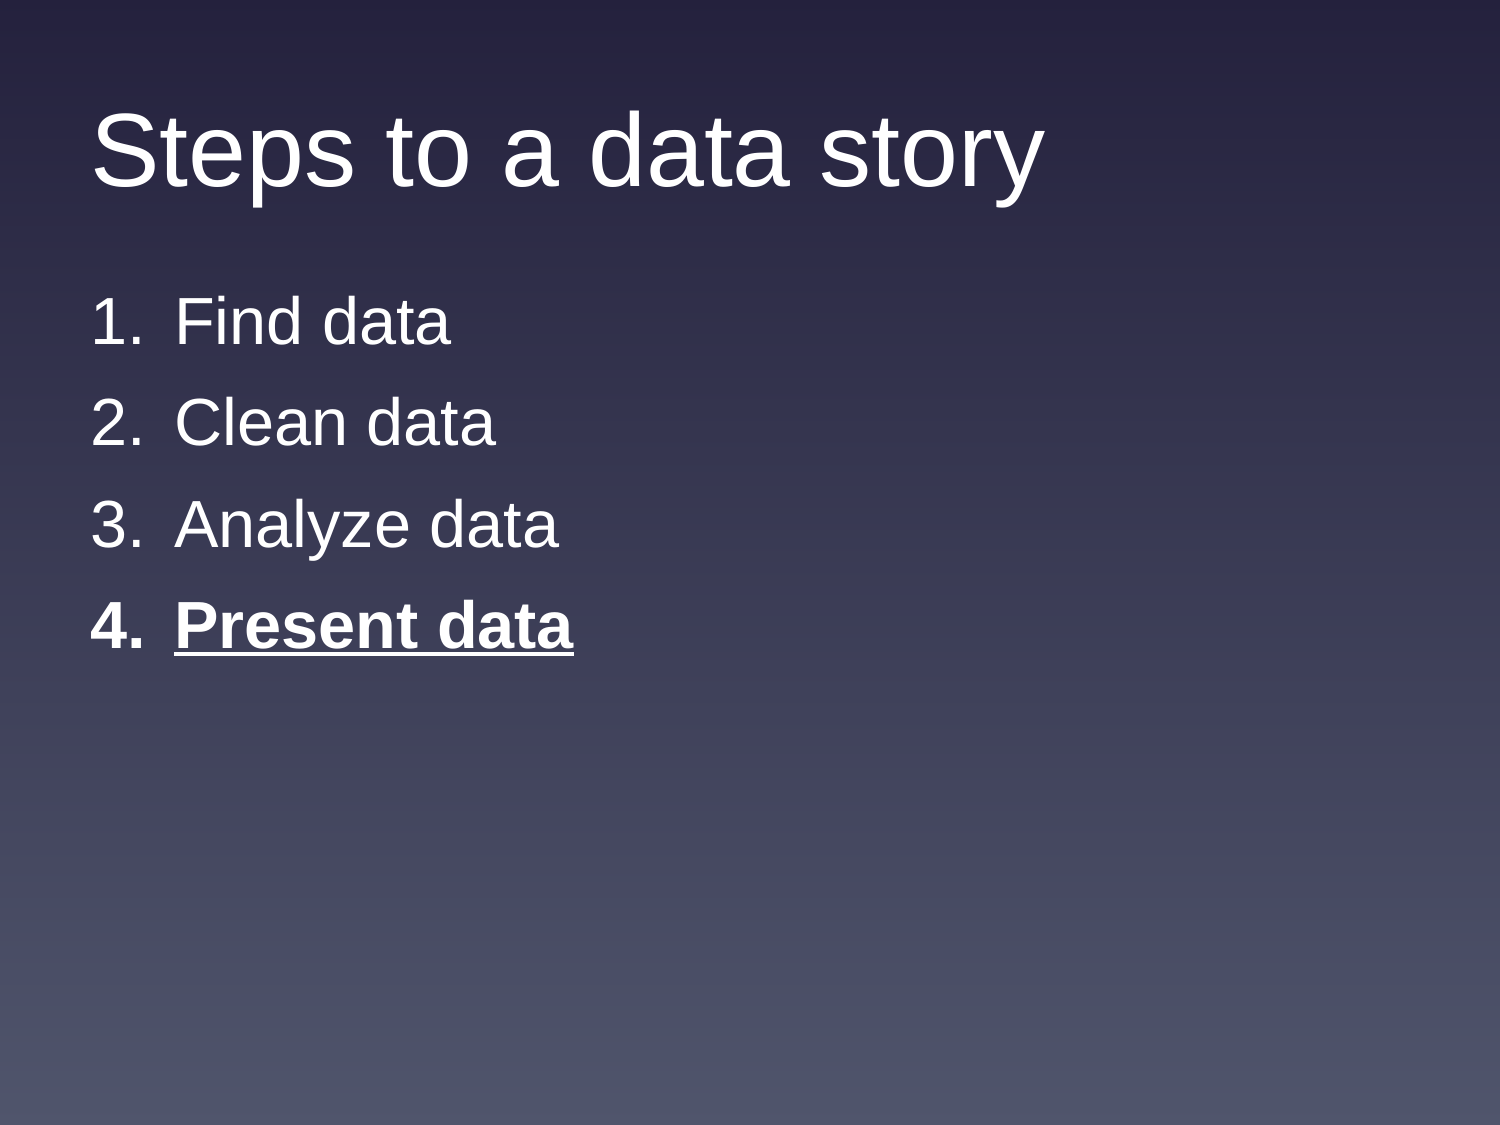

# Steps to a data story
Find data
Clean data
Analyze data
Present data